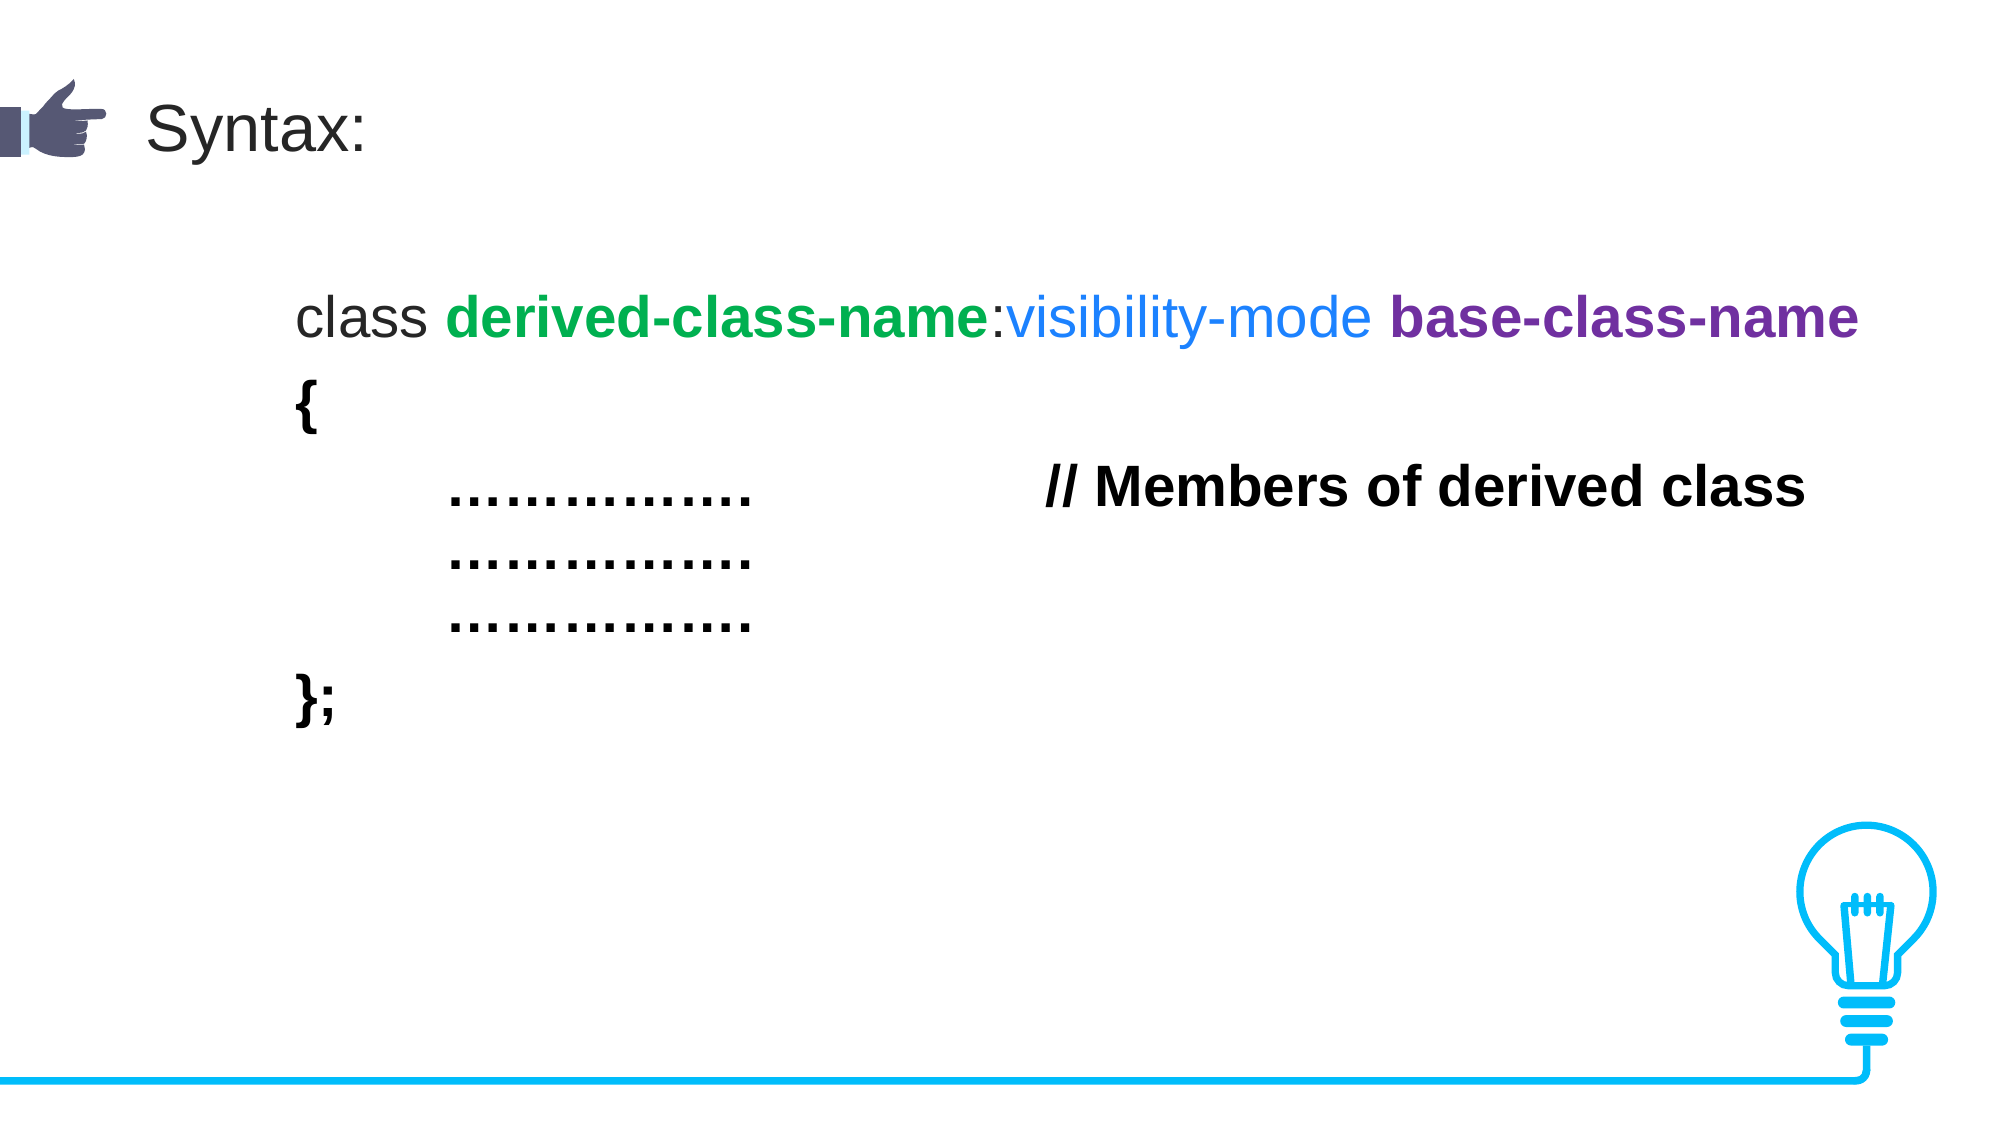

Syntax:

	class derived-class-name:visibility-mode base-class-name
	{
		…………….		// Members of derived class
		…………….
		…………….
	};